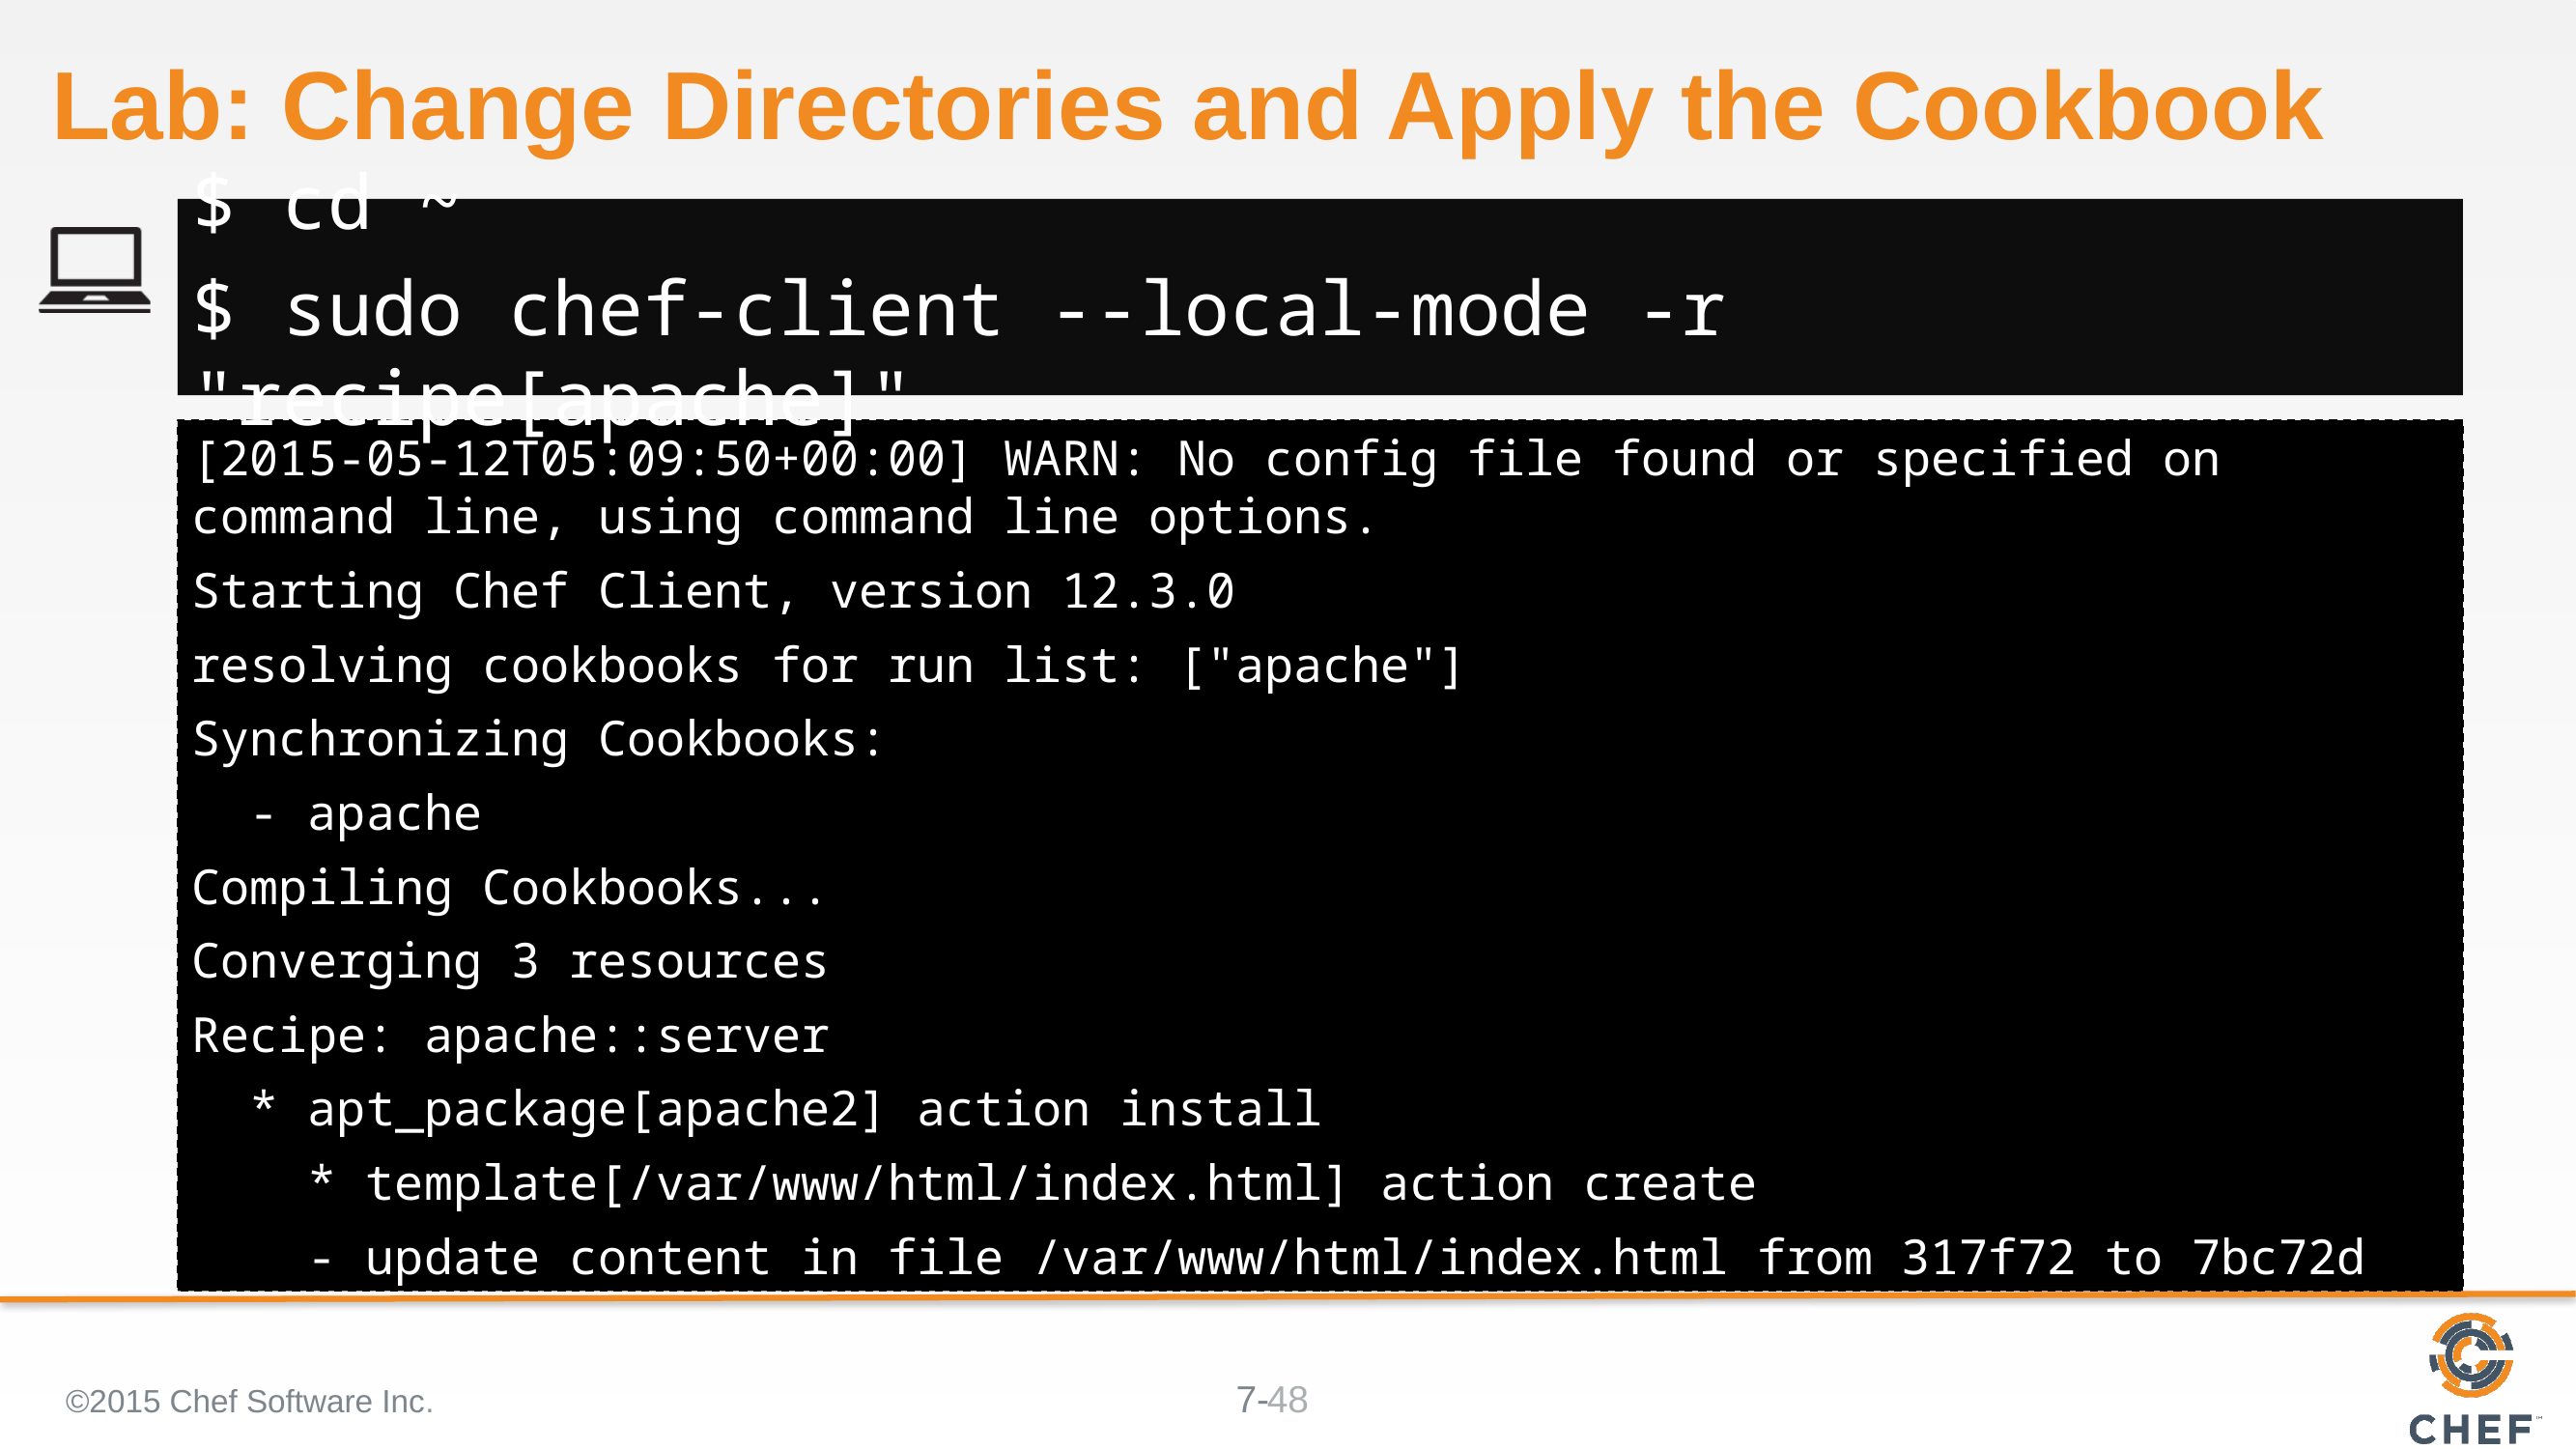

# Lab: Change Directories and Apply the Cookbook
$ cd ~
$ sudo chef-client --local-mode -r "recipe[apache]"
[2015-05-12T05:09:50+00:00] WARN: No config file found or specified on command line, using command line options.
Starting Chef Client, version 12.3.0
resolving cookbooks for run list: ["apache"]
Synchronizing Cookbooks:
  - apache
Compiling Cookbooks...
Converging 3 resources
Recipe: apache::server
  * apt_package[apache2] action install
    * template[/var/www/html/index.html] action create
    - update content in file /var/www/html/index.html from 317f72 to 7bc72d
©2015 Chef Software Inc.
48